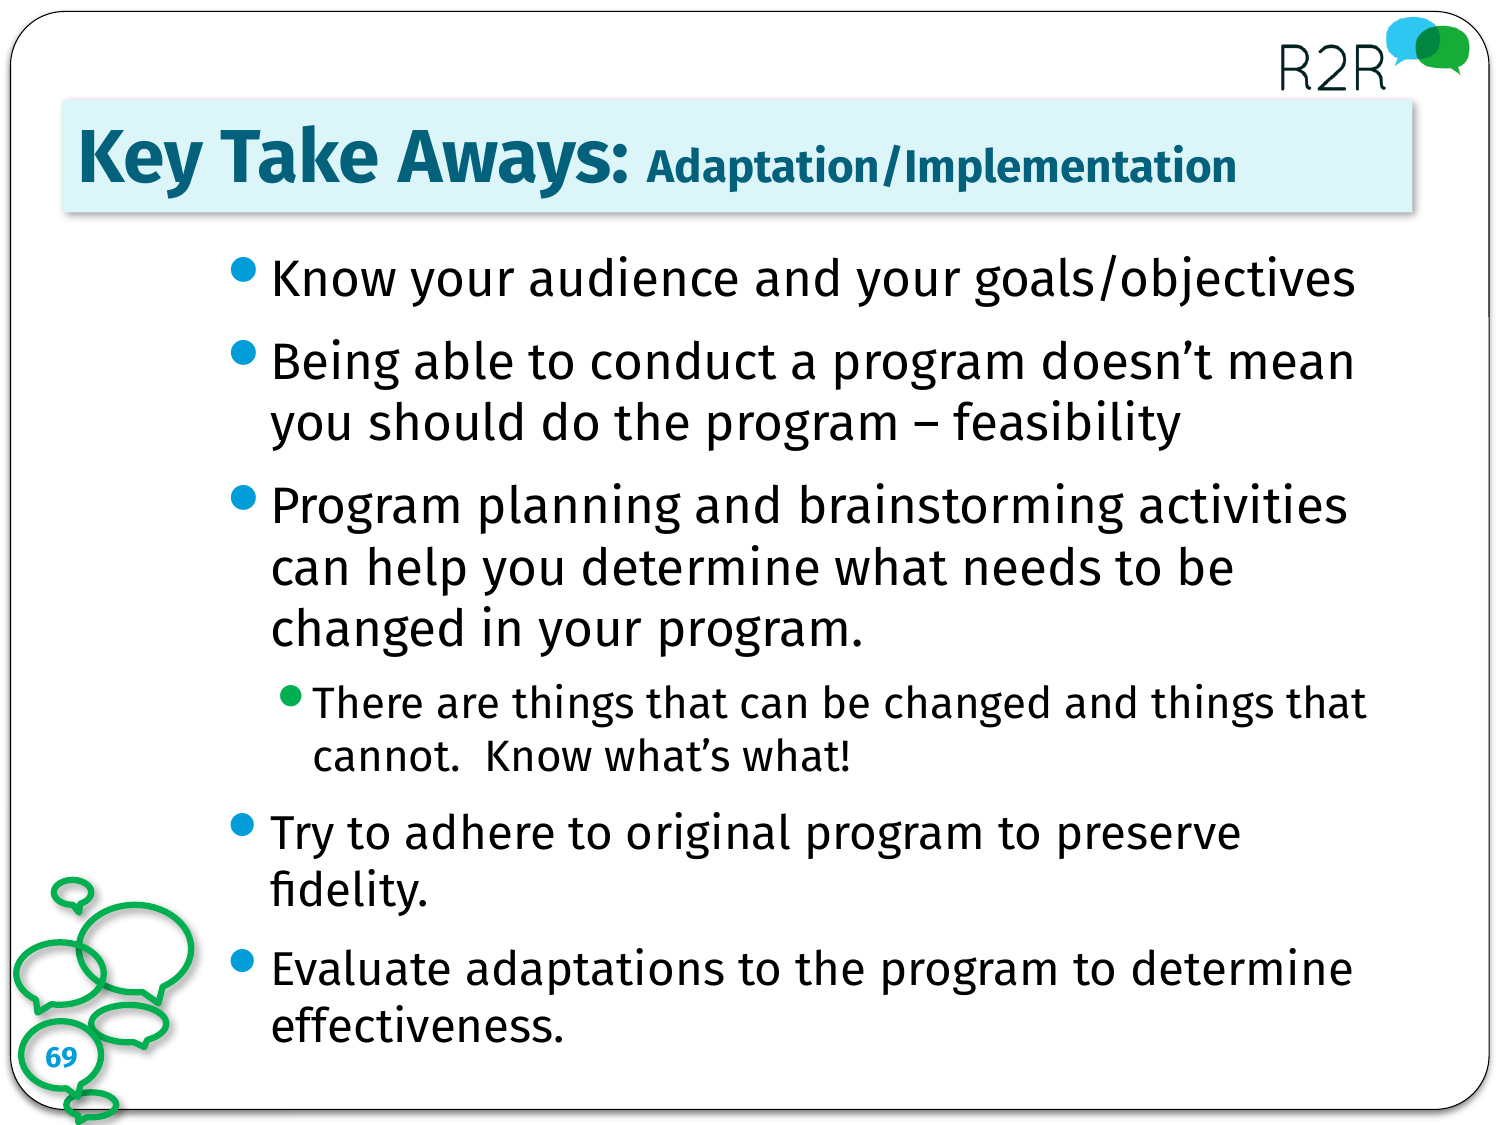

# Key Take Aways: Adaptation/Implementation
Know your audience and your goals/objectives
Being able to conduct a program doesn’t mean you should do the program – feasibility
Program planning and brainstorming activities can help you determine what needs to be changed in your program.
There are things that can be changed and things that cannot.  Know what’s what!
Try to adhere to original program to preserve fidelity.
Evaluate adaptations to the program to determine effectiveness.

69